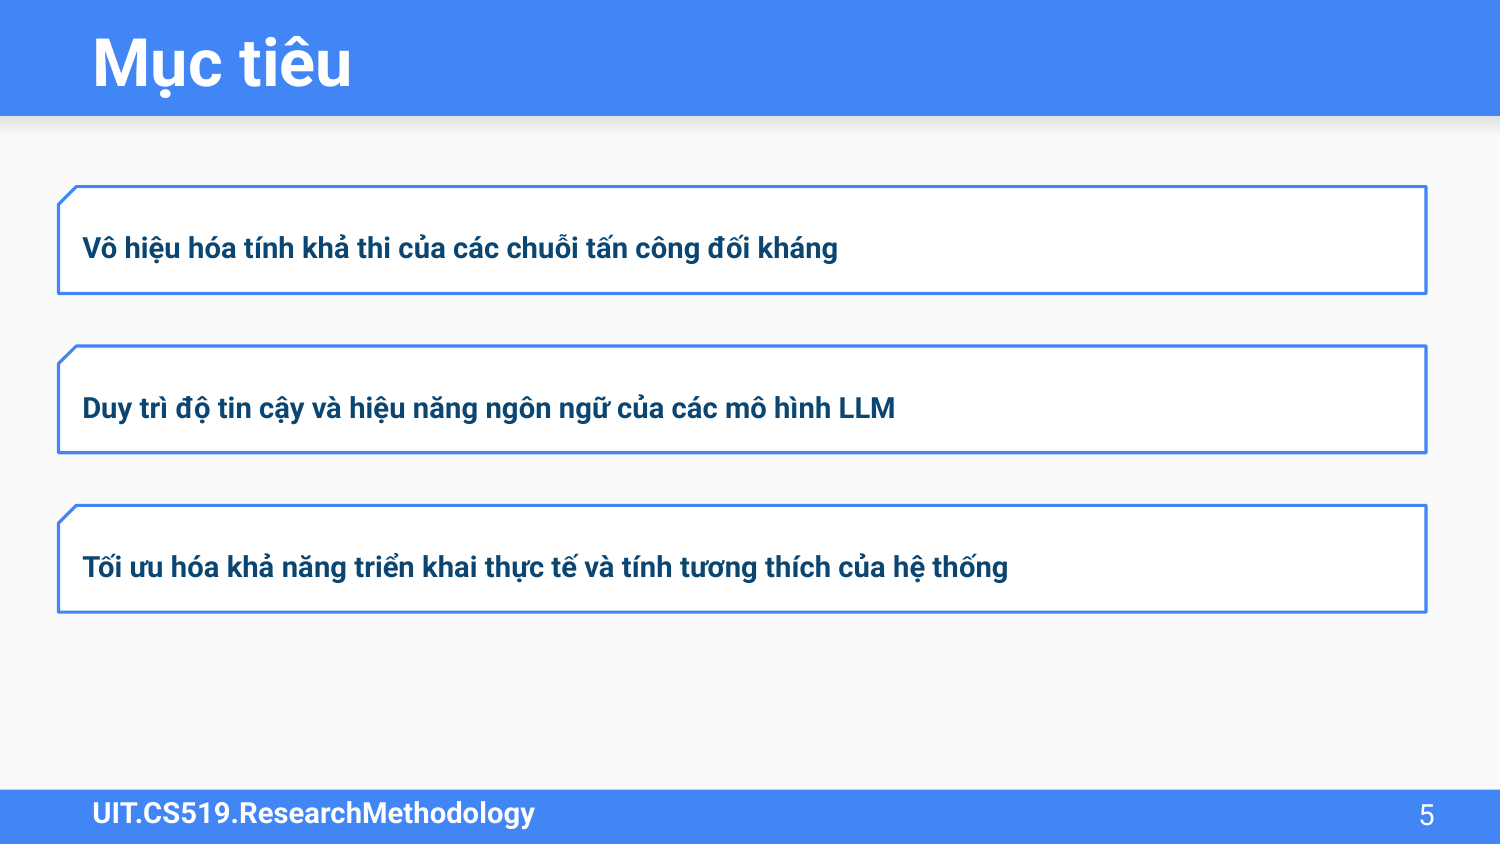

# Mục tiêu
Vô hiệu hóa tính khả thi của các chuỗi tấn công đối kháng
Duy trì độ tin cậy và hiệu năng ngôn ngữ của các mô hình LLM
Tối ưu hóa khả năng triển khai thực tế và tính tương thích của hệ thống
5